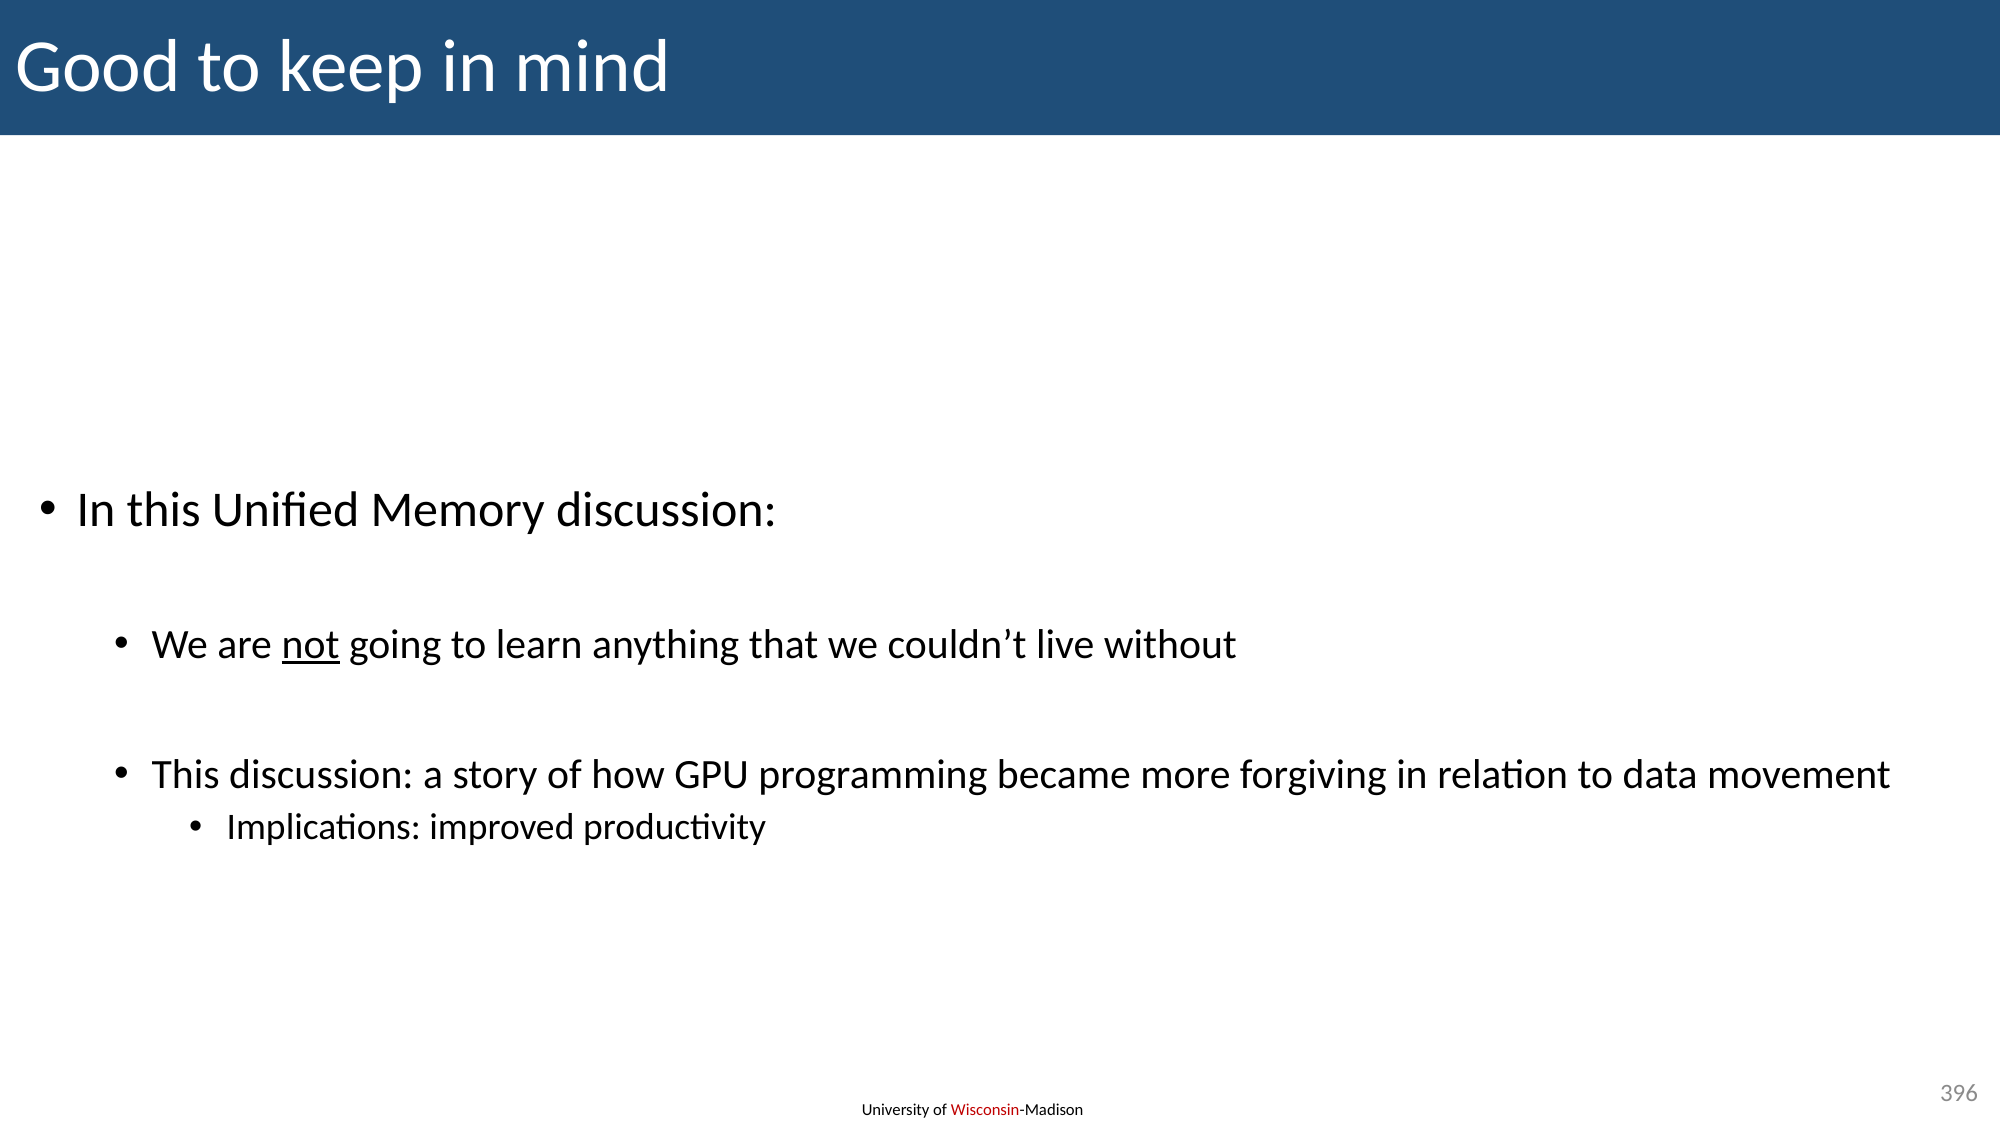

# Good to keep in mind

In this Unified Memory discussion:

We are not going to learn anything that we couldn’t live without

This discussion: a story of how GPU programming became more forgiving in relation to data movement
Implications: improved productivity

396